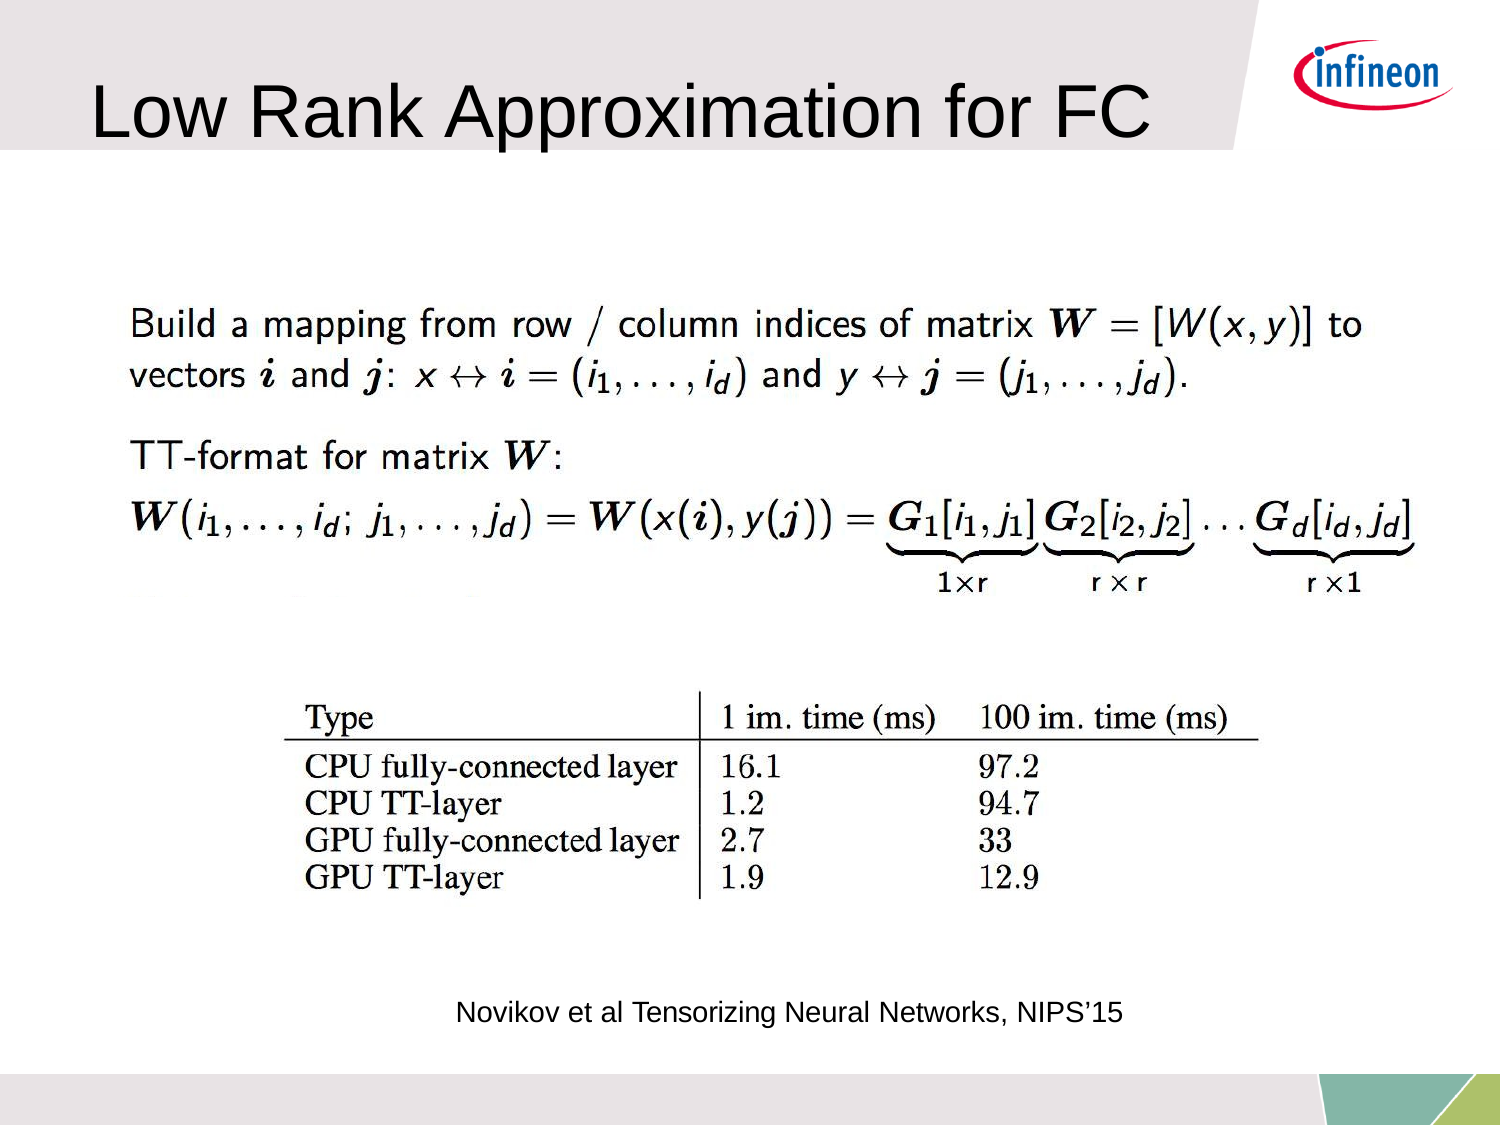

# Low Rank Approximation for FC

Novikov et al Tensorizing Neural Networks, NIPS’15